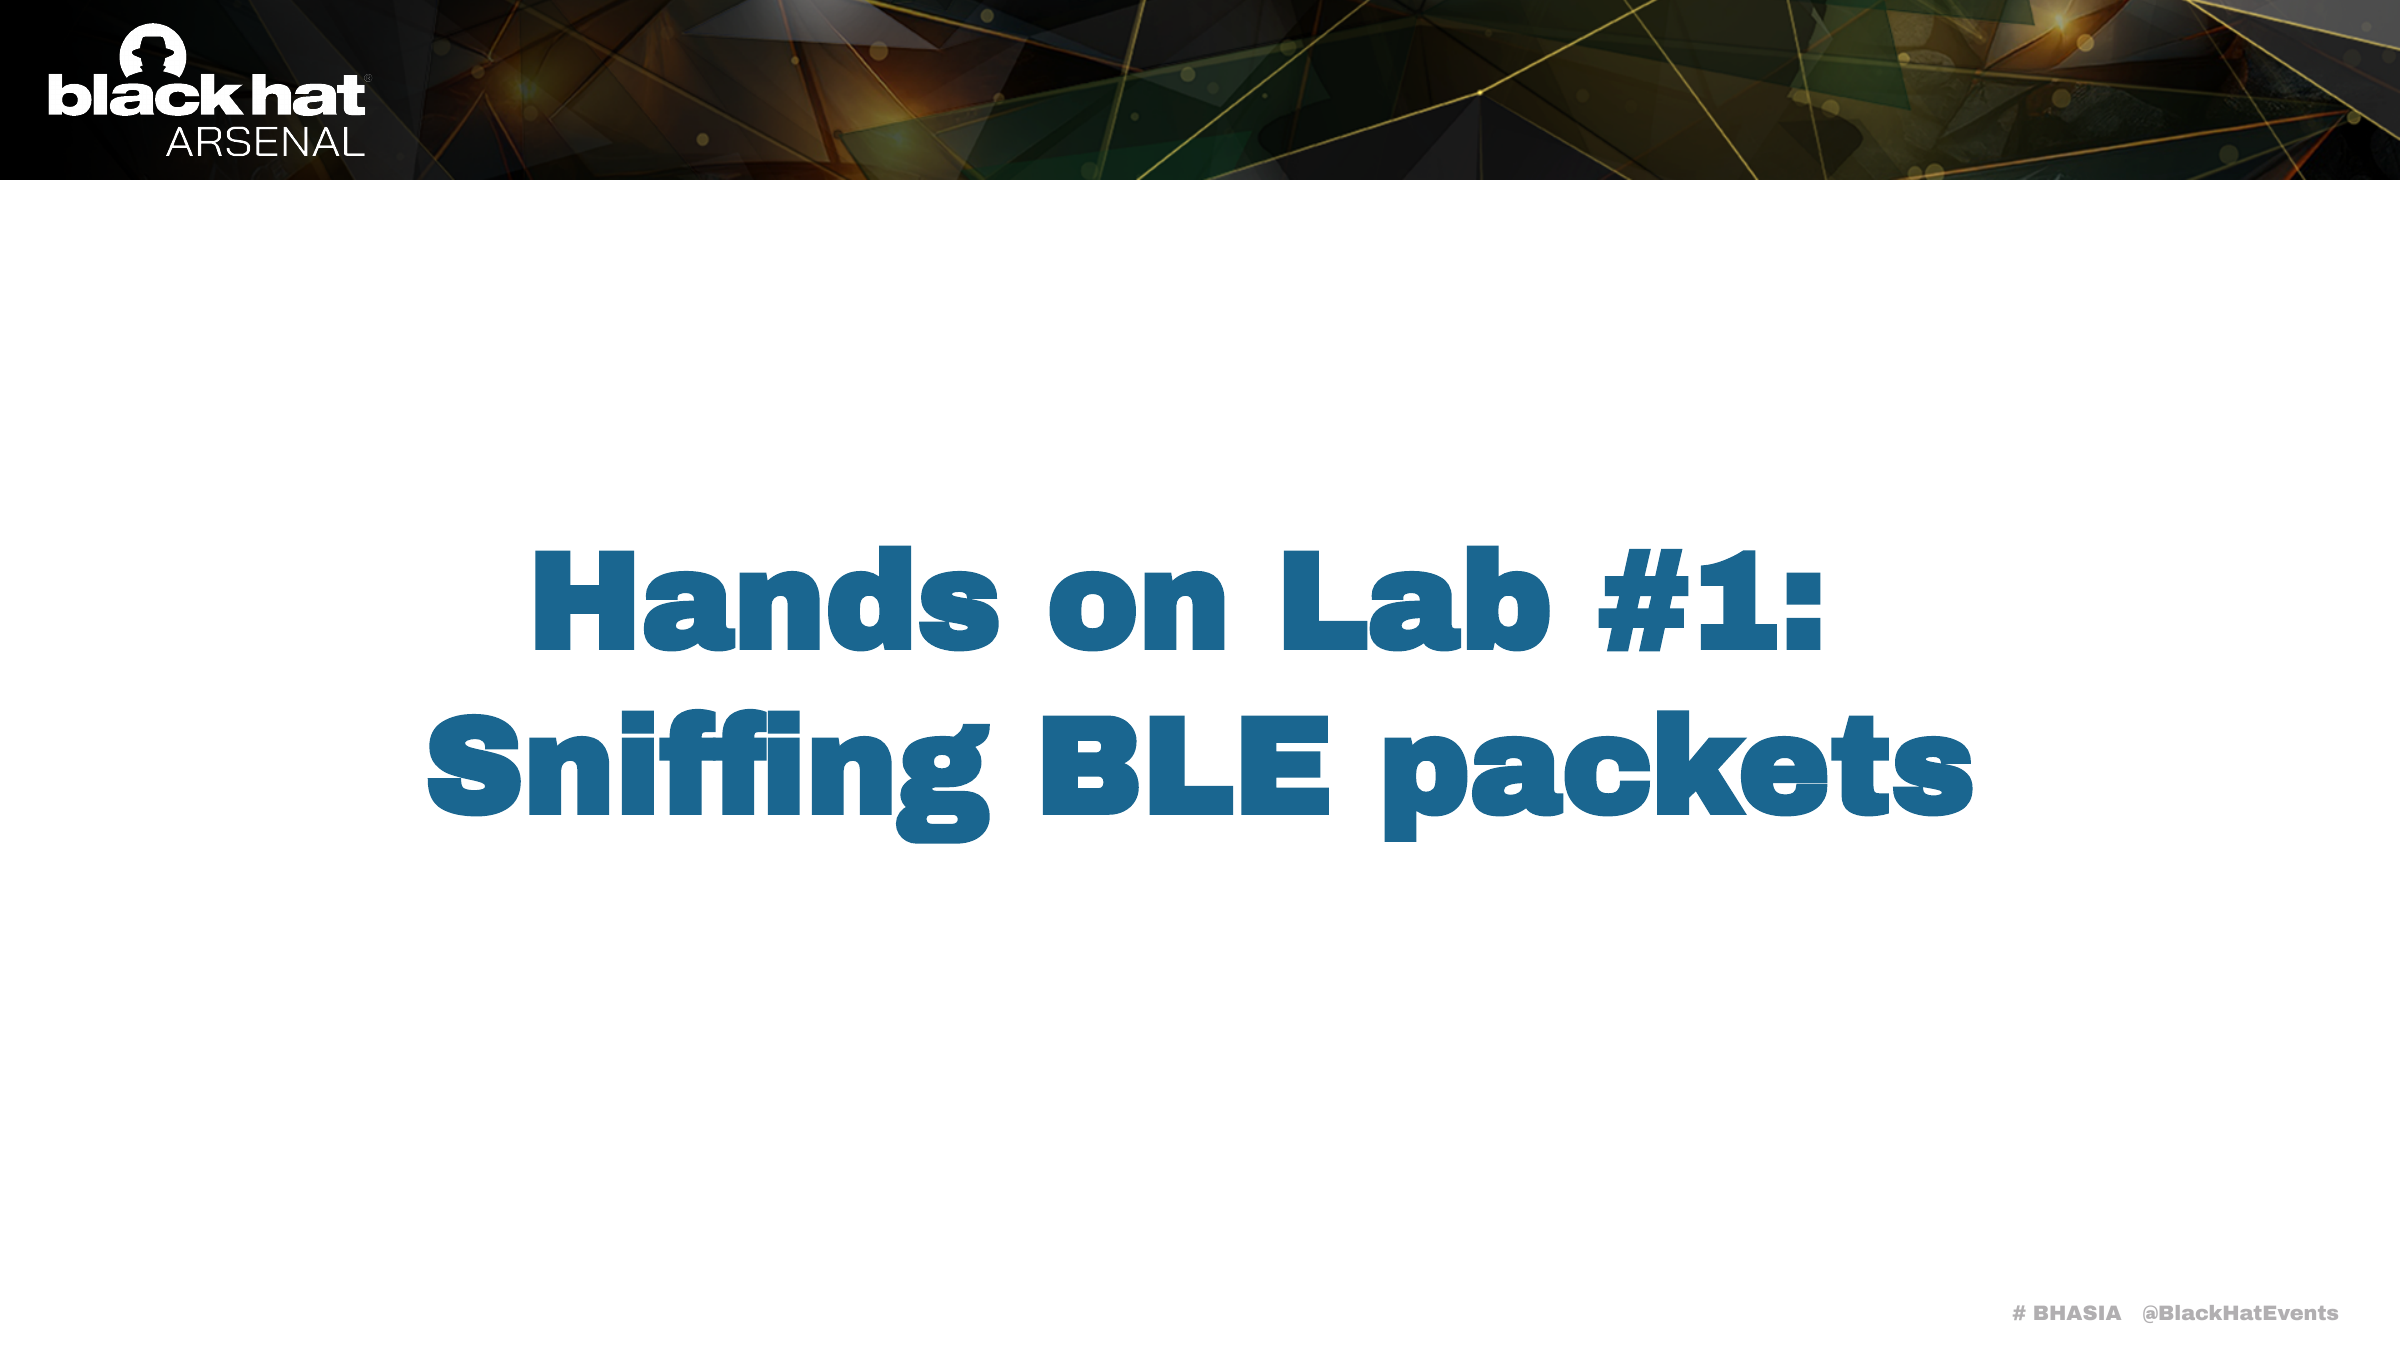

Hands on Lab #1:
Sniffing BLE packets